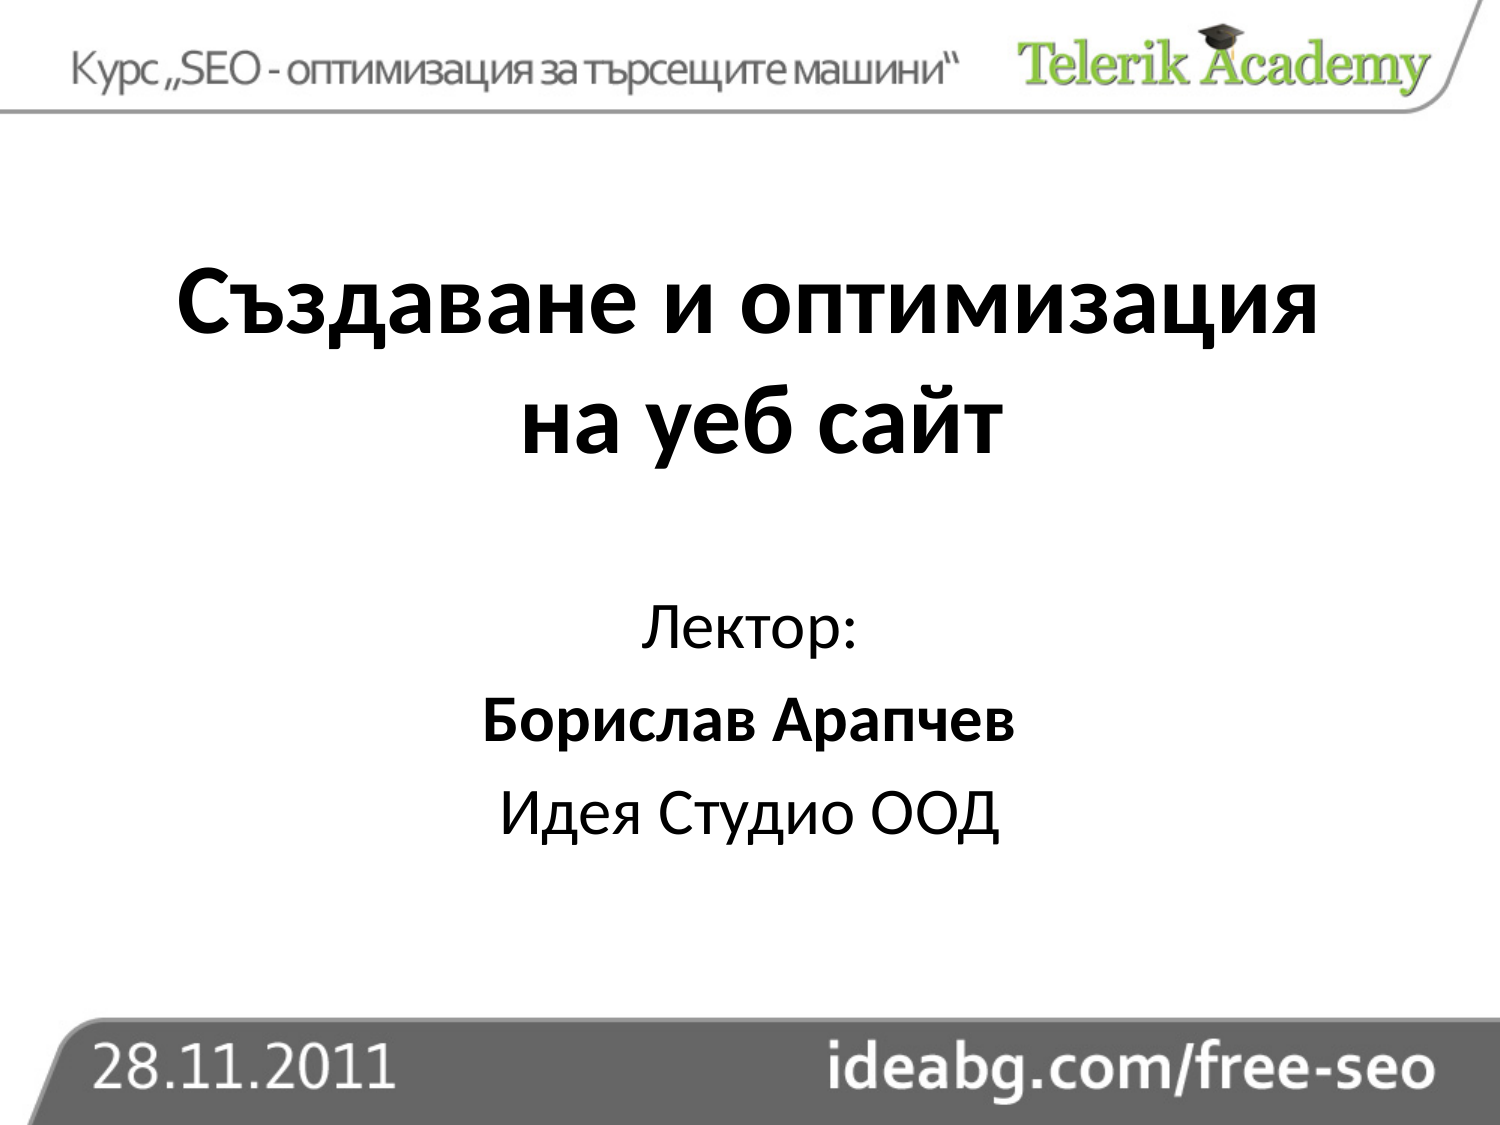

# Създаване и оптимизация на уеб сайт
Лектор:
Борислав Арапчев
Идея Студио ООД